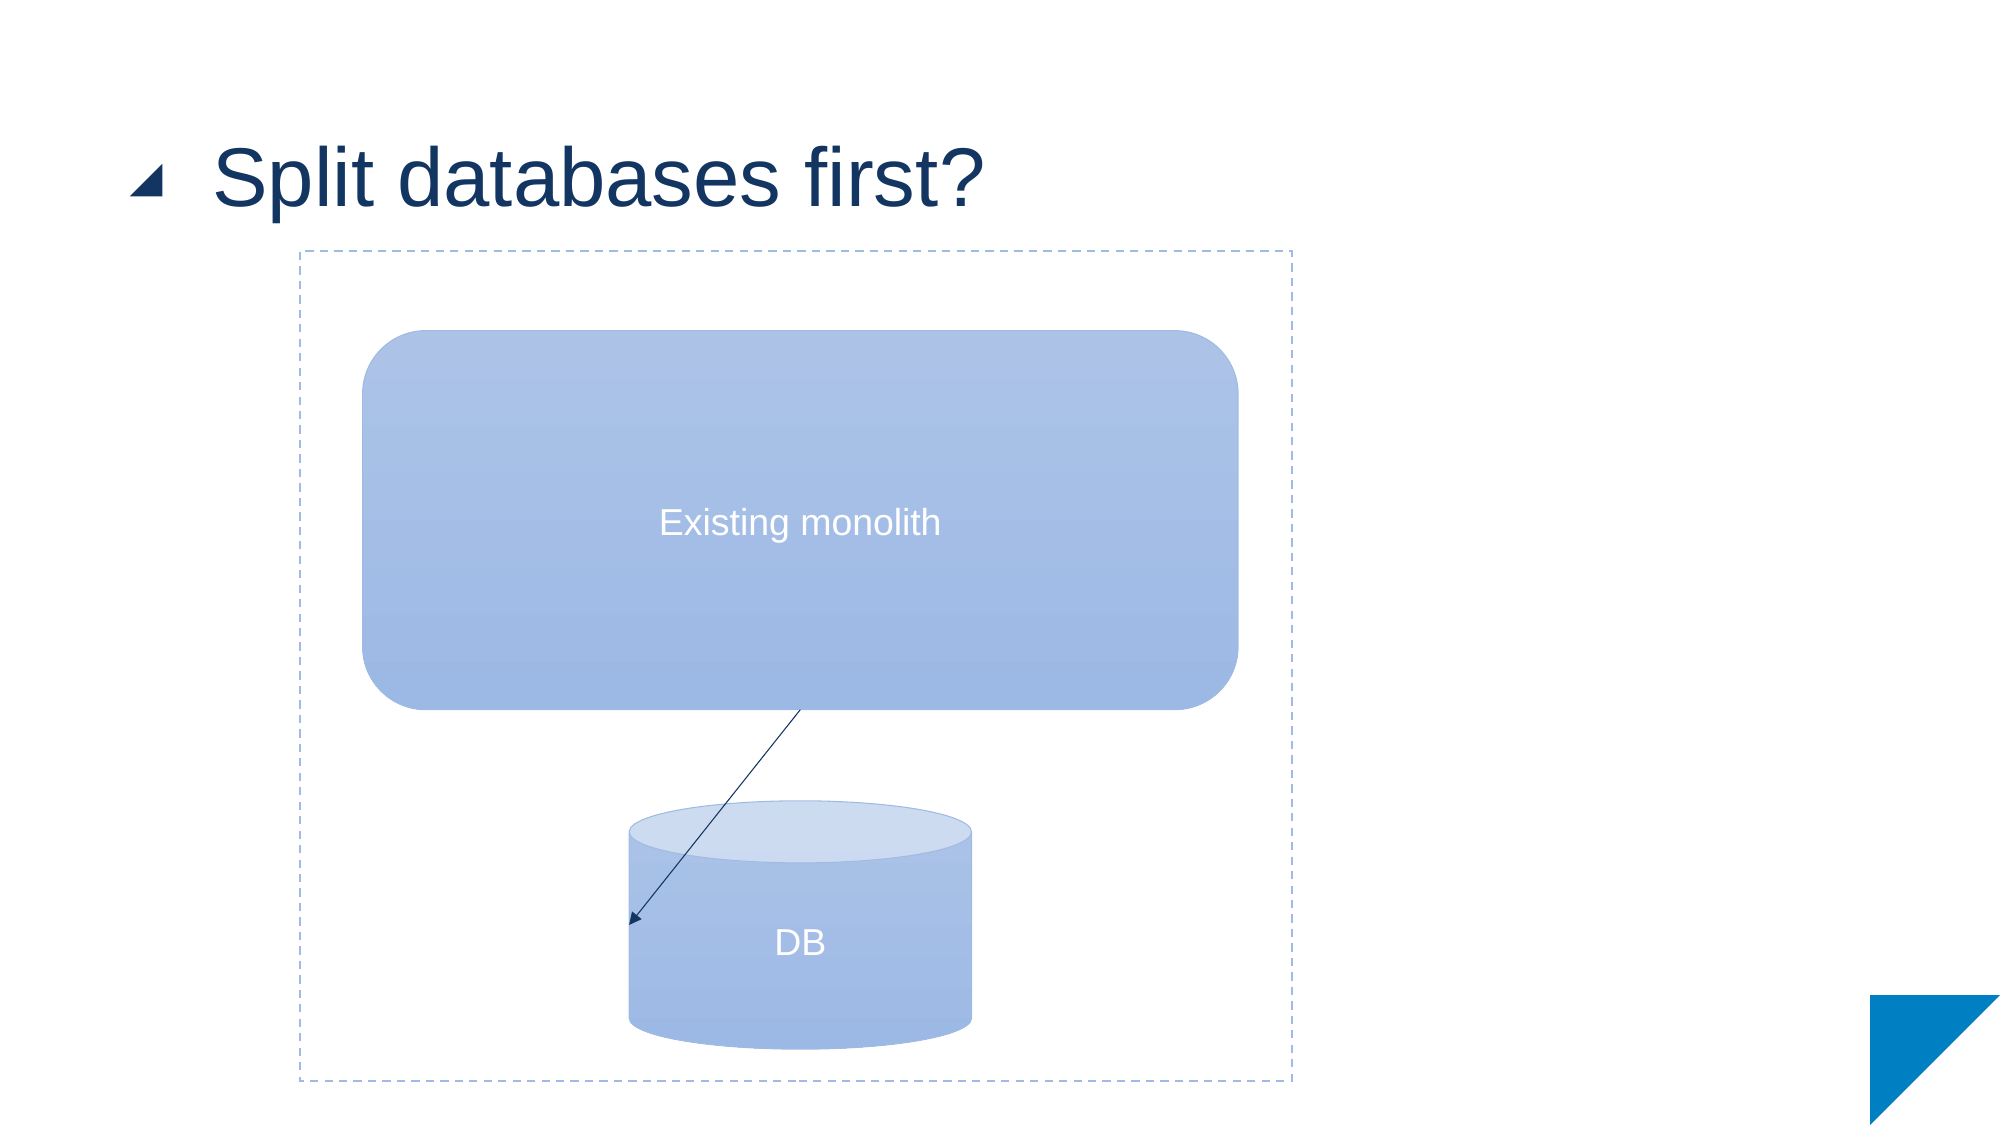

# Split databases first?

Existing monolith
DB